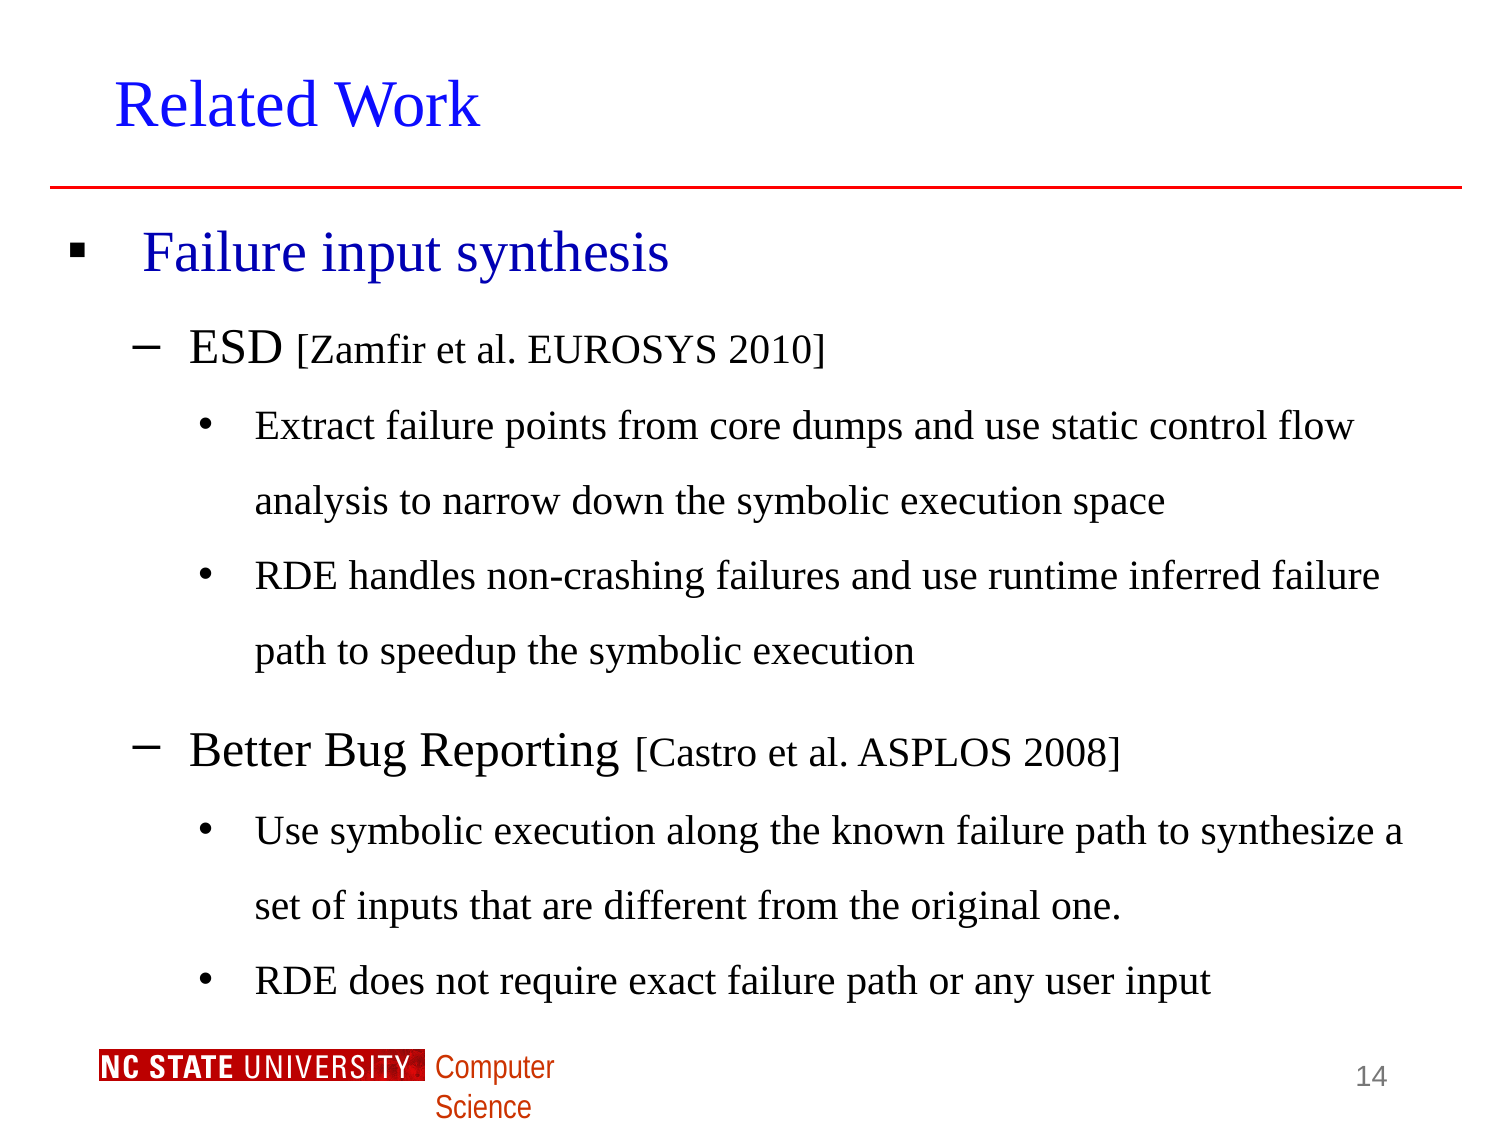

# Related Work
Failure input synthesis
ESD [Zamfir et al. EUROSYS 2010]
Extract failure points from core dumps and use static control flow analysis to narrow down the symbolic execution space
RDE handles non-crashing failures and use runtime inferred failure path to speedup the symbolic execution
Better Bug Reporting [Castro et al. ASPLOS 2008]
Use symbolic execution along the known failure path to synthesize a set of inputs that are different from the original one.
RDE does not require exact failure path or any user input
14